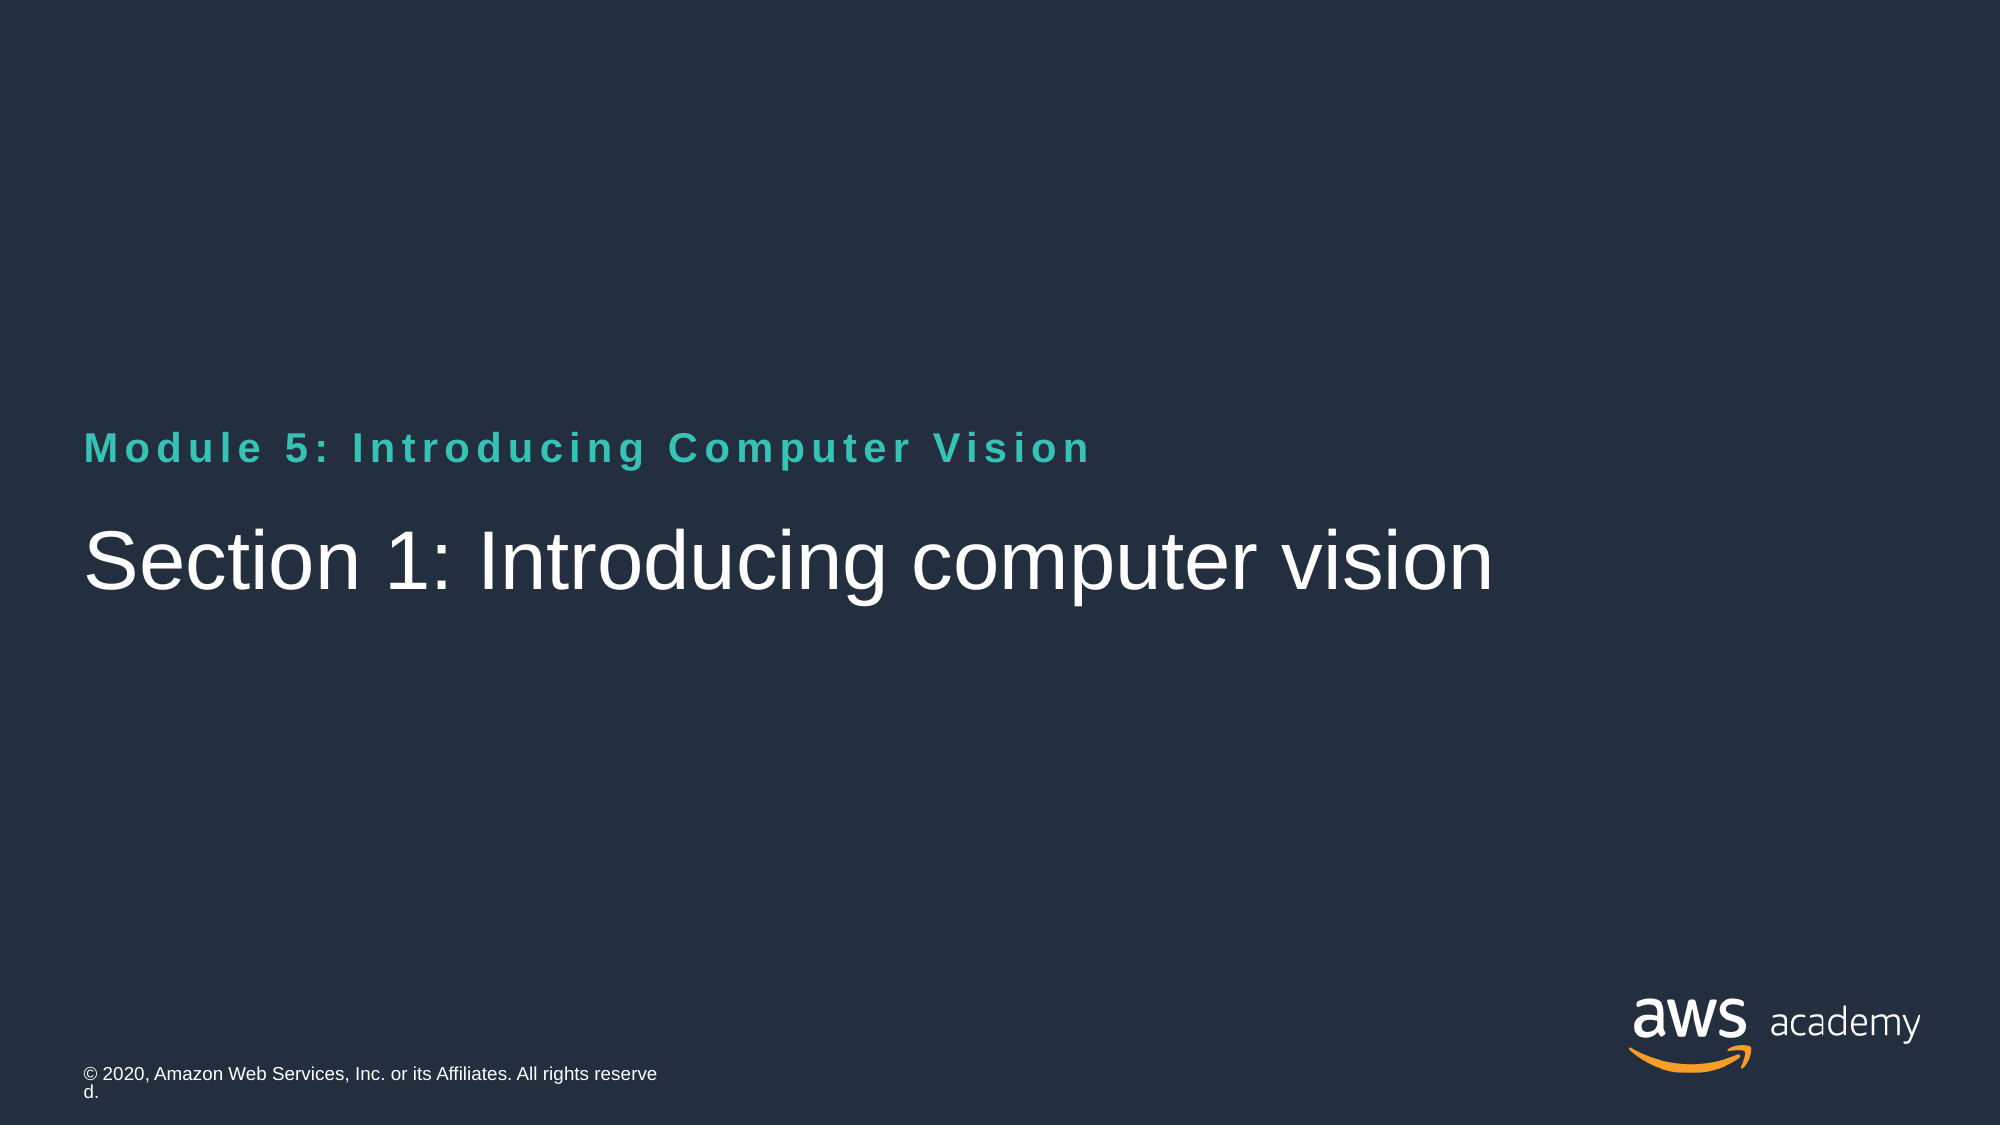

Module 5: Introducing Computer Vision
# Section 1: Introducing computer vision
© 2020, Amazon Web Services, Inc. or its Affiliates. All rights reserved.